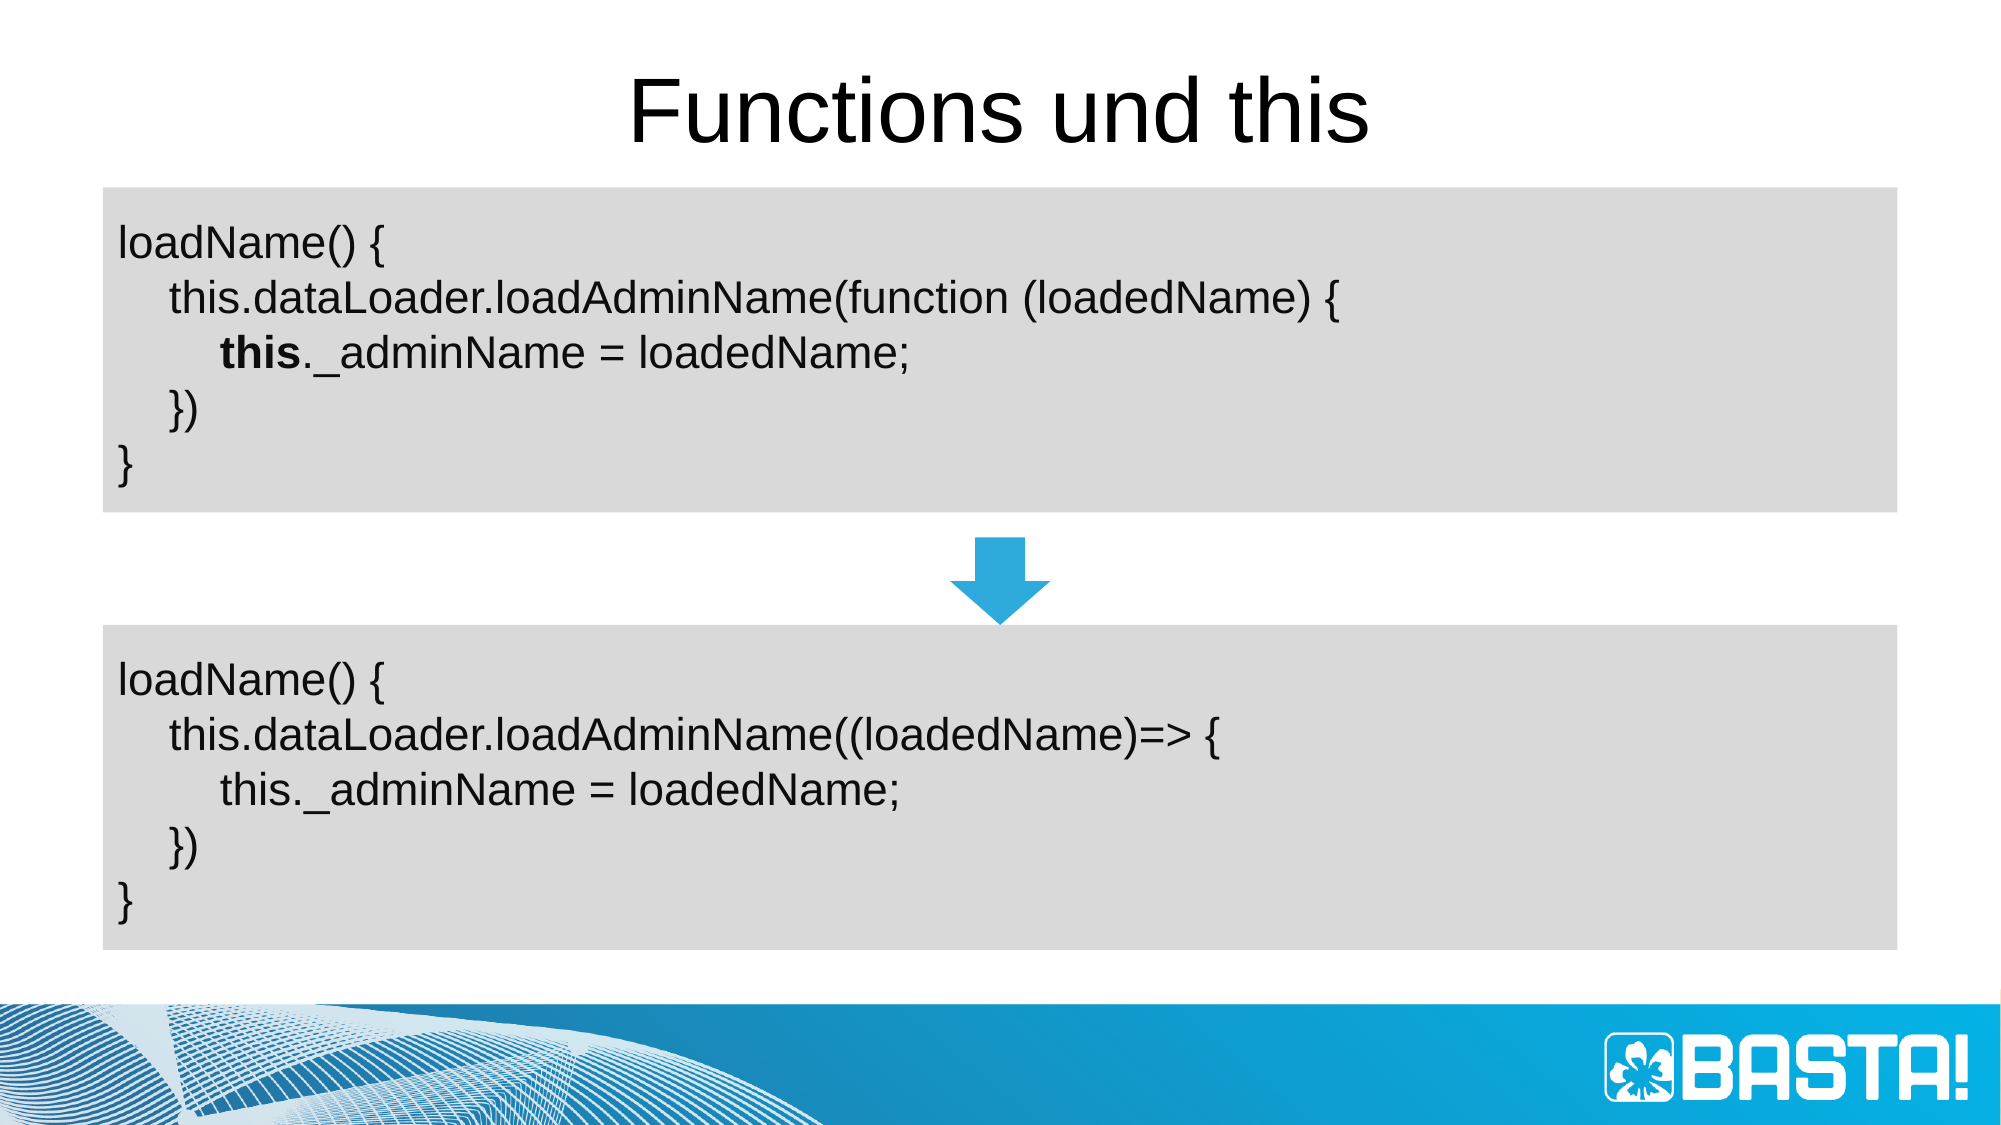

# Functions und this
loadName() {
    this.dataLoader.loadAdminName(function (loadedName) {
        this._adminName = loadedName;
    })
}

loadName() {
    this.dataLoader.loadAdminName((loadedName)=> {
        this._adminName = loadedName;
    })
}